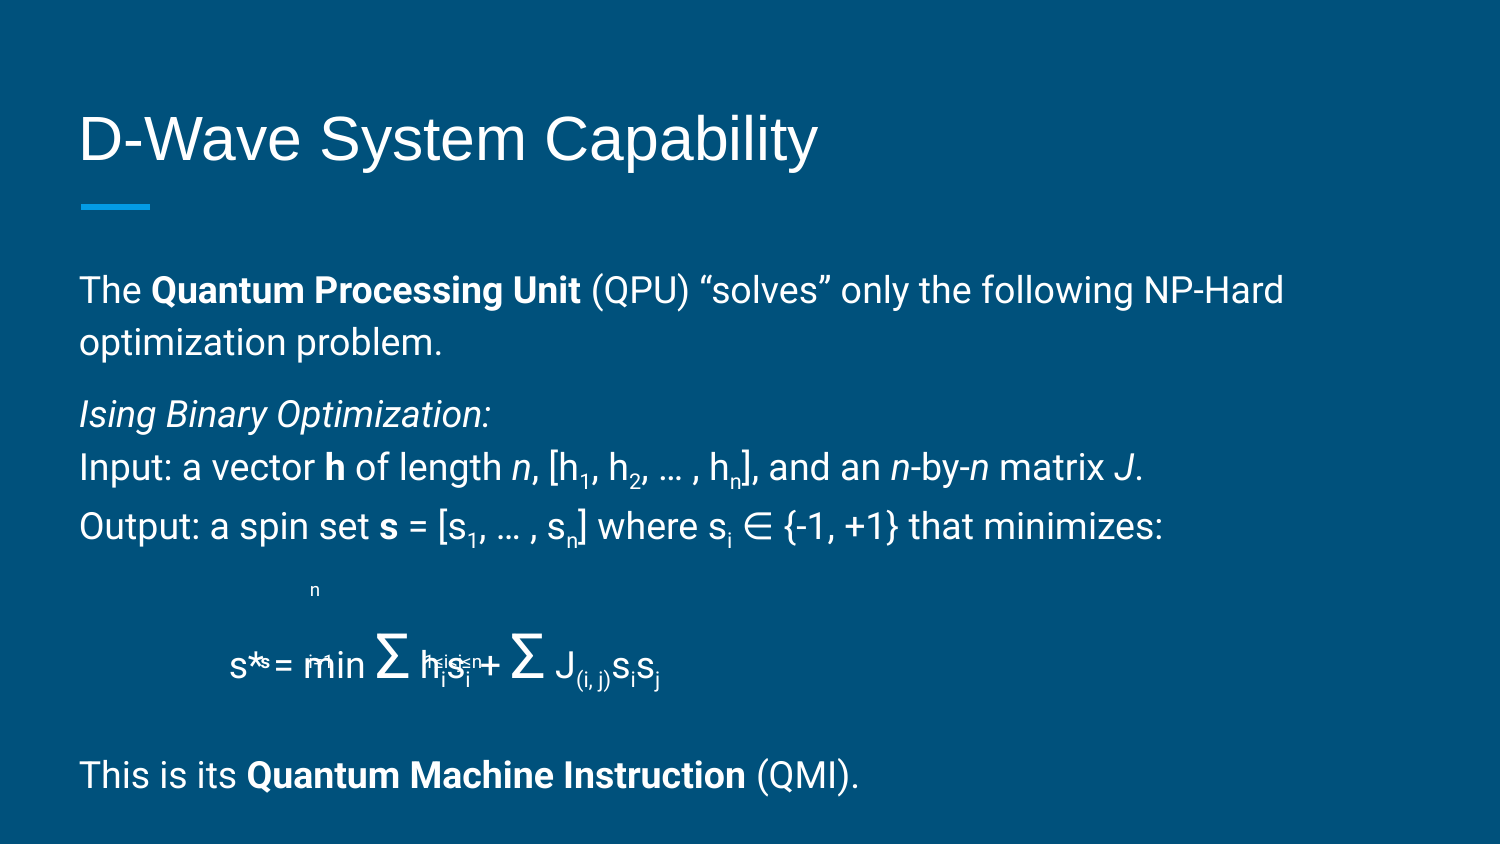

# D-Wave System Capability
The Quantum Processing Unit (QPU) “solves” only the following NP-Hard
optimization problem.
Ising Binary Optimization:
Input: a vector h of length n, [h1, h2, … , hn], and an n-by-n matrix J.
Output: a spin set s = [s1, … , sn] where si ∈ {-1, +1} that minimizes:

	s* = min Σ hisi + Σ J(i, j)sisj

This is its Quantum Machine Instruction (QMI).
n
        s        i=1                   1≤i<j≤n